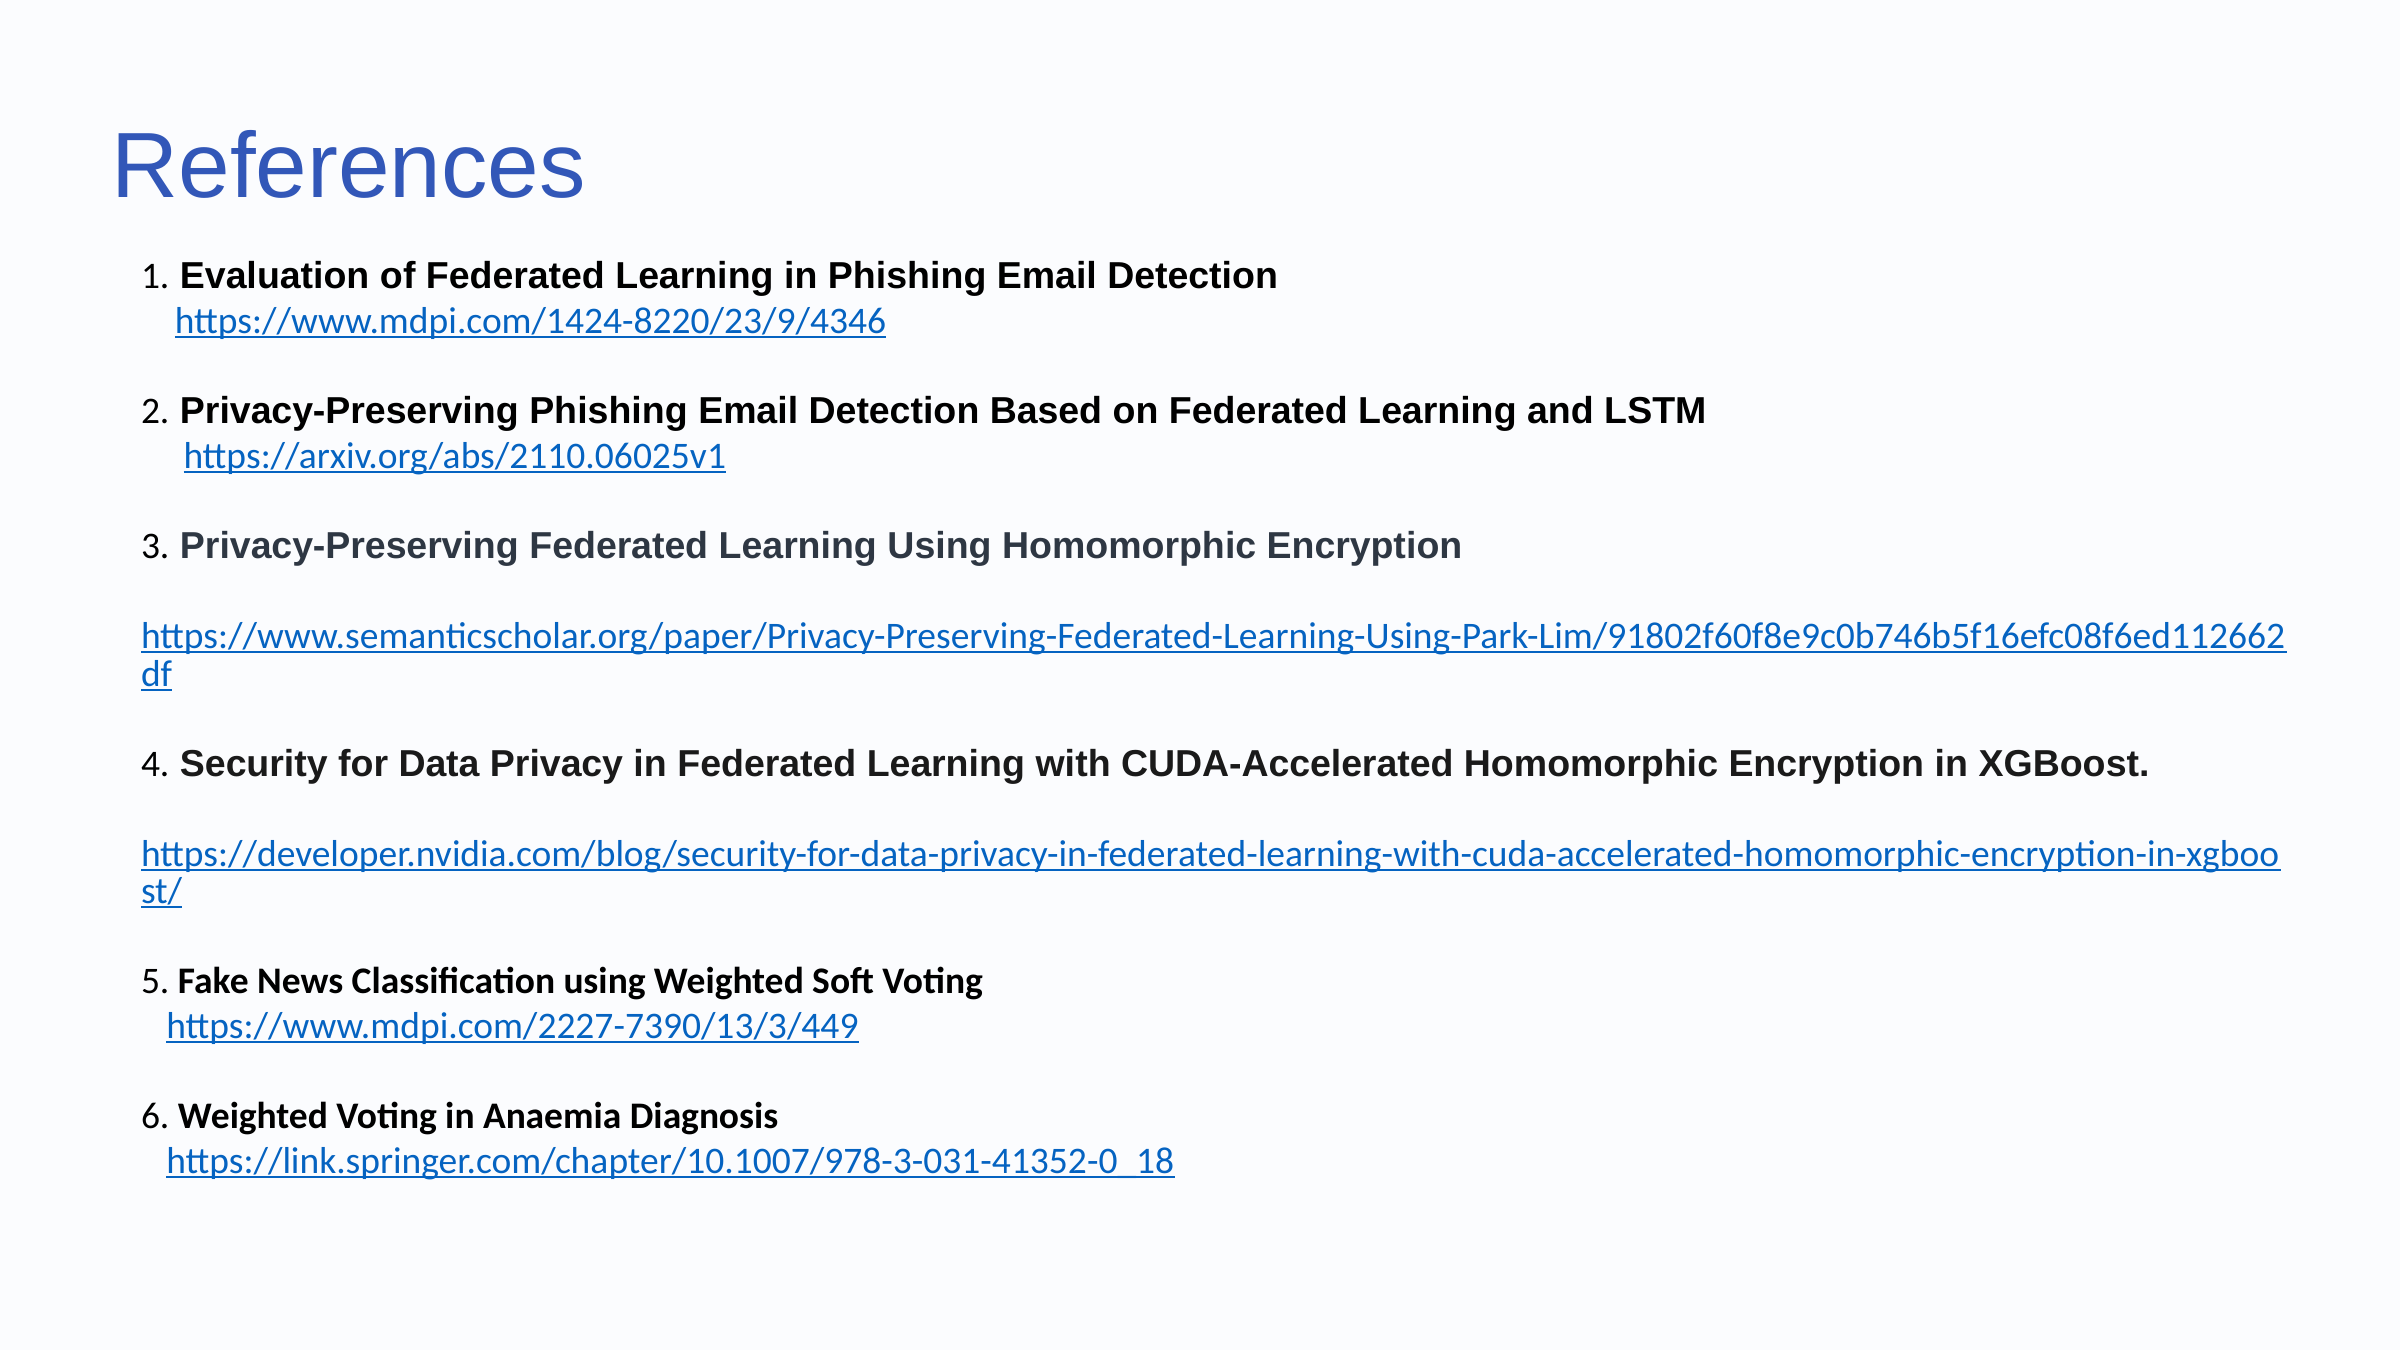

References

1. Evaluation of Federated Learning in Phishing Email Detection
    https://www.mdpi.com/1424-8220/23/9/4346

2. Privacy-Preserving Phishing Email Detection Based on Federated Learning and LSTM
     https://arxiv.org/abs/2110.06025v1

3. Privacy-Preserving Federated Learning Using Homomorphic Encryption
     https://www.semanticscholar.org/paper/Privacy-Preserving-Federated-Learning-Using-Park-Lim/91802f60f8e9c0b746b5f16efc08f6ed112662df

4. Security for Data Privacy in Federated Learning with CUDA-Accelerated Homomorphic Encryption in XGBoost.
    https://developer.nvidia.com/blog/security-for-data-privacy-in-federated-learning-with-cuda-accelerated-homomorphic-encryption-in-xgboost/

5. Fake News Classification using Weighted Soft Voting
   https://www.mdpi.com/2227-7390/13/3/449

6. Weighted Voting in Anaemia Diagnosis
   https://link.springer.com/chapter/10.1007/978-3-031-41352-0_18